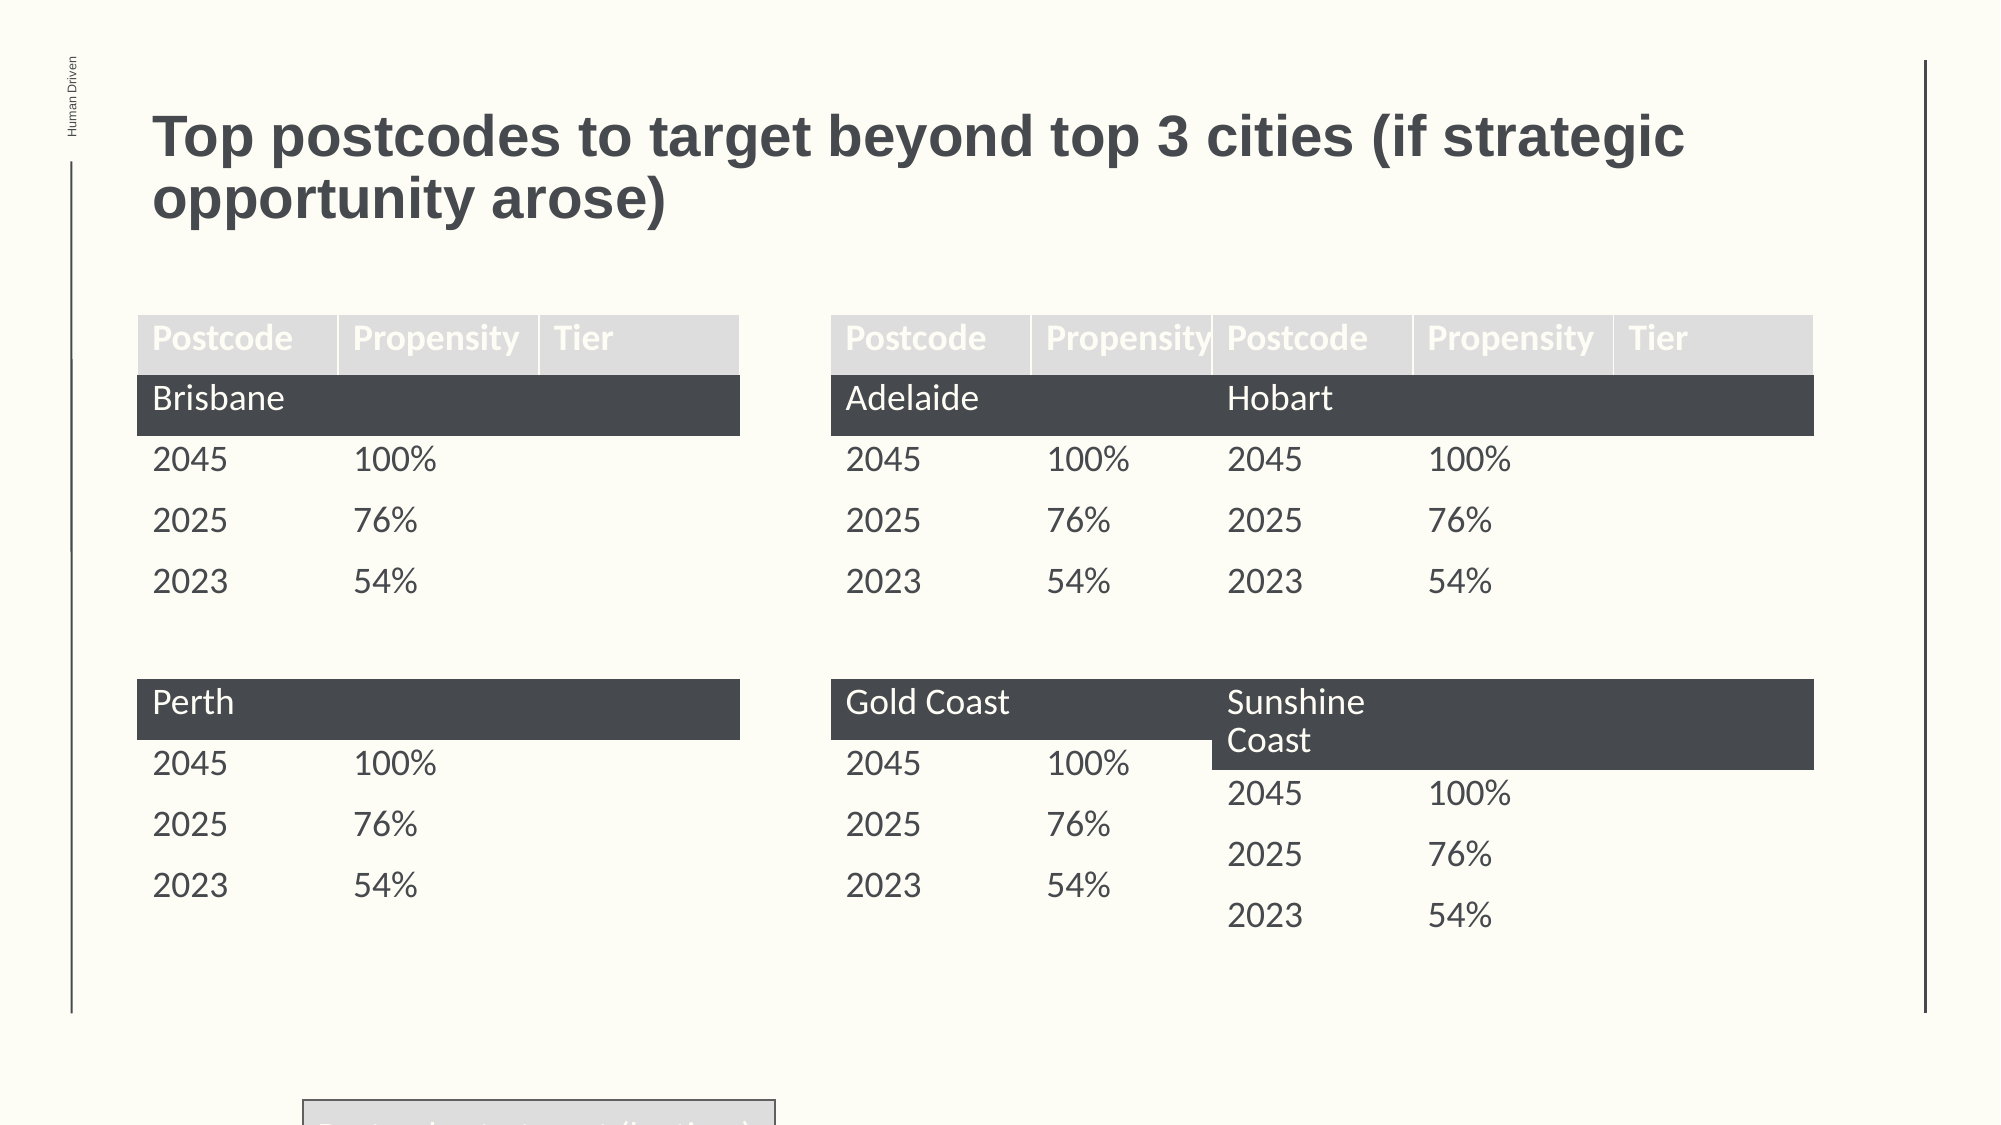

# Top postcodes to target beyond top 3 cities (if strategic opportunity arose)
| Postcode | Propensity | Tier |
| --- | --- | --- |
| Brisbane |  |  |
| 2045 | 100% |  |
| 2025 | 76% |  |
| 2023 | 54% |  |
|  |  |  |
| Perth |  |  |
| 2045 | 100% |  |
| 2025 | 76% |  |
| 2023 | 54% |  |
|  |  |  |
| Postcode | Propensity | Tier |
| --- | --- | --- |
| Adelaide |  |  |
| 2045 | 100% |  |
| 2025 | 76% |  |
| 2023 | 54% |  |
|  |  |  |
| Gold Coast |  |  |
| 2045 | 100% |  |
| 2025 | 76% |  |
| 2023 | 54% |  |
|  |  |  |
| Postcode | Propensity | Tier |
| --- | --- | --- |
| Hobart |  |  |
| 2045 | 100% |  |
| 2025 | 76% |  |
| 2023 | 54% |  |
|  |  |  |
| Sunshine Coast |  |  |
| 2045 | 100% |  |
| 2025 | 76% |  |
| 2023 | 54% |  |
|  |  |  |
Postcodes to target (by tiers)
And what constitutes each tier
Tomorrow